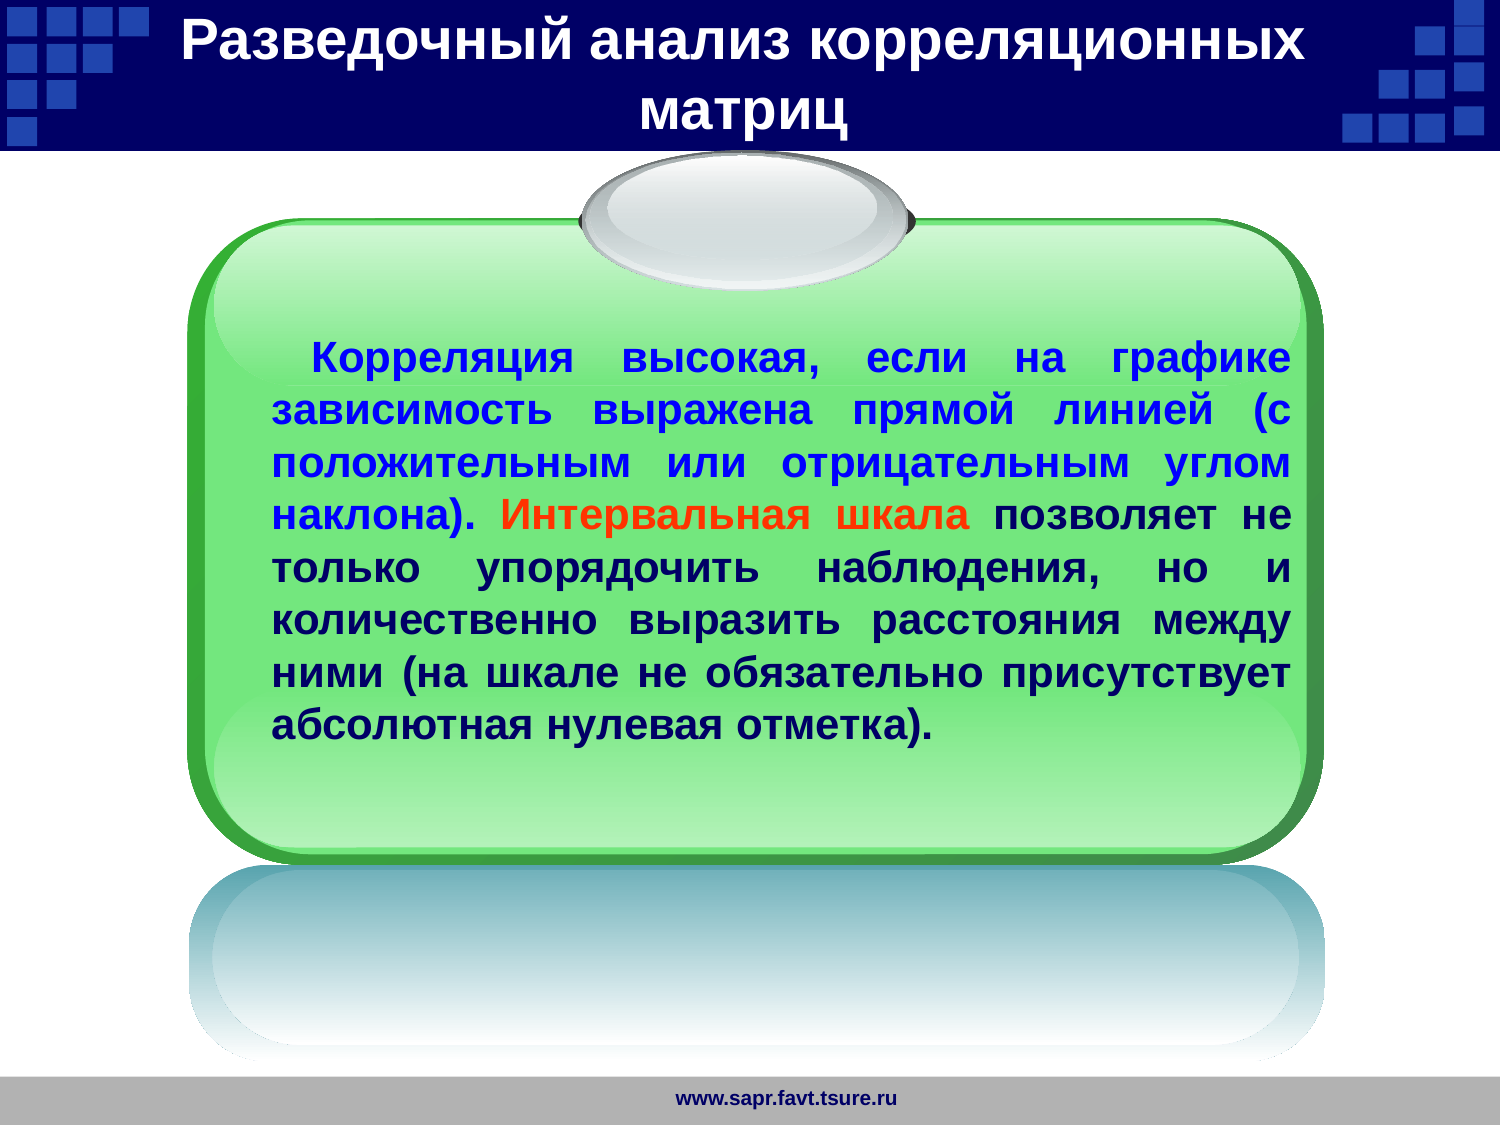

Разведочный анализ корреляционных матриц

Корреляция высокая, если на графике зависимость выражена прямой линией (с положительным или отрицательным углом наклона). Интервальная шкала позволяет не только упорядочить наблюдения, но и количественно выразить расстояния между ними (на шкале не обязательно присутствует абсолютная нулевая отметка).

www.sapr.favt.tsure.ru